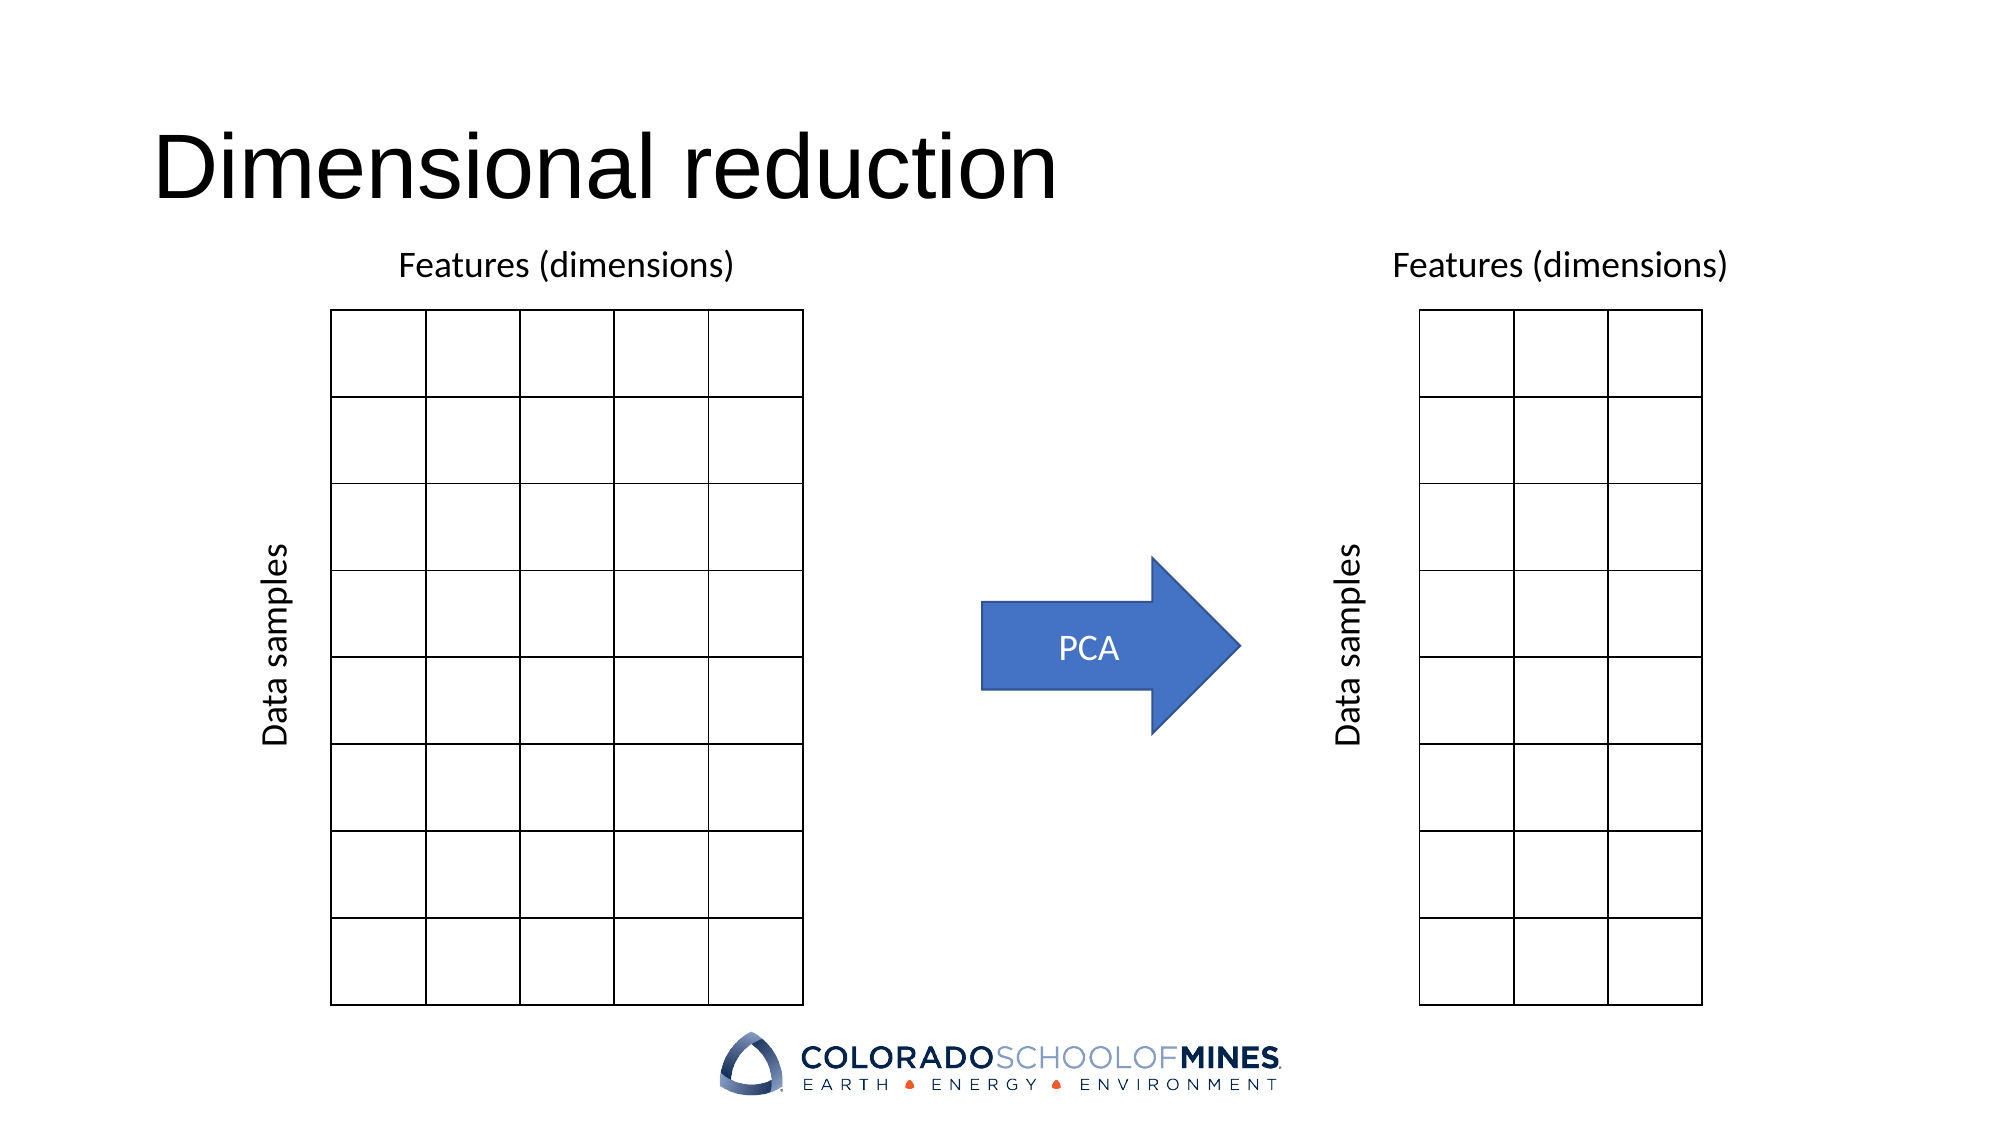

# Dimensional reduction
Features (dimensions)
Features (dimensions)
|  |  |  |  |  |
| --- | --- | --- | --- | --- |
|  |  |  |  |  |
|  |  |  |  |  |
|  |  |  |  |  |
|  |  |  |  |  |
|  |  |  |  |  |
|  |  |  |  |  |
|  |  |  |  |  |
|  |  |  |
| --- | --- | --- |
|  |  |  |
|  |  |  |
|  |  |  |
|  |  |  |
|  |  |  |
|  |  |  |
|  |  |  |
PCA
Data samples
Data samples